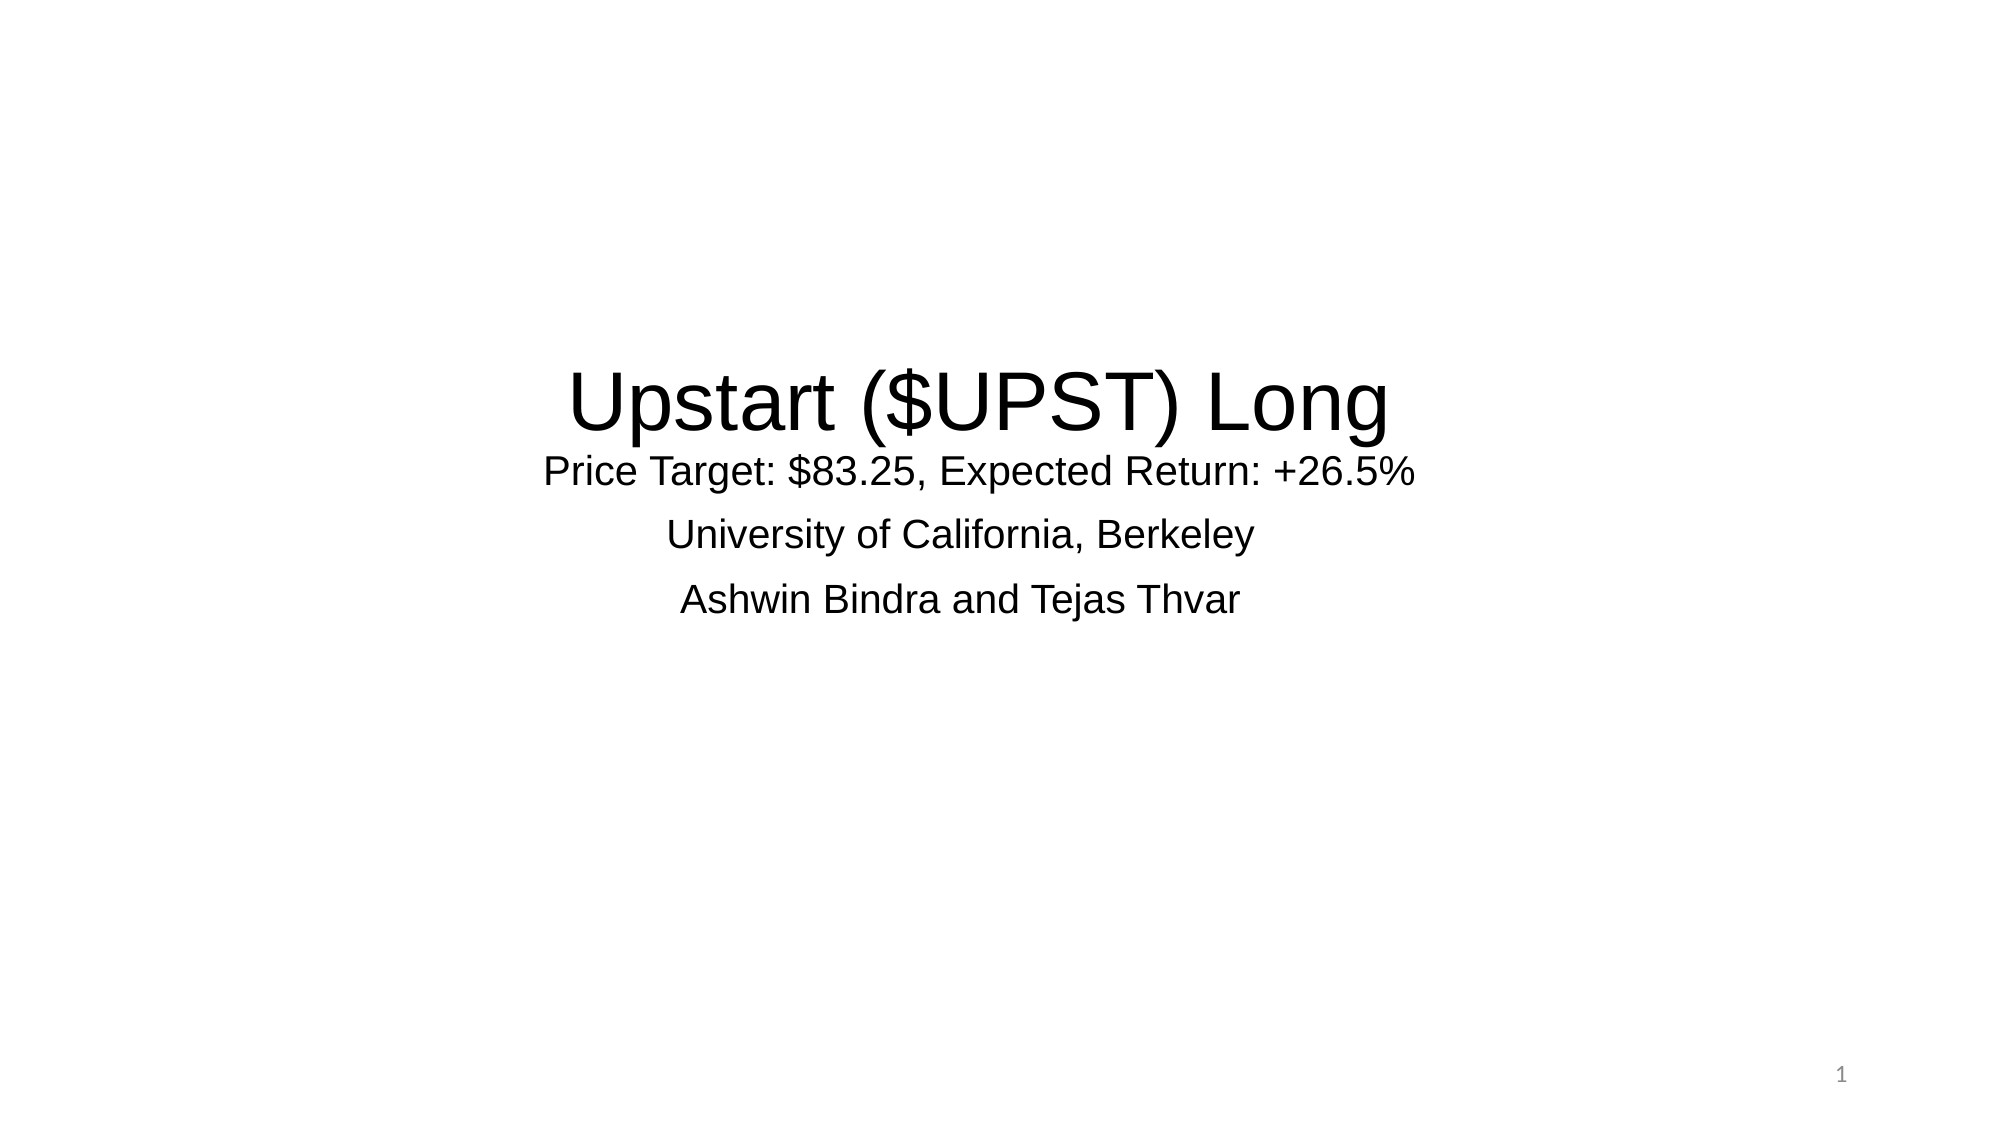

Upstart ($UPST) Long
Price Target: $83.25, Expected Return: +26.5%

University of California, Berkeley
Ashwin Bindra and Tejas Thvar
1